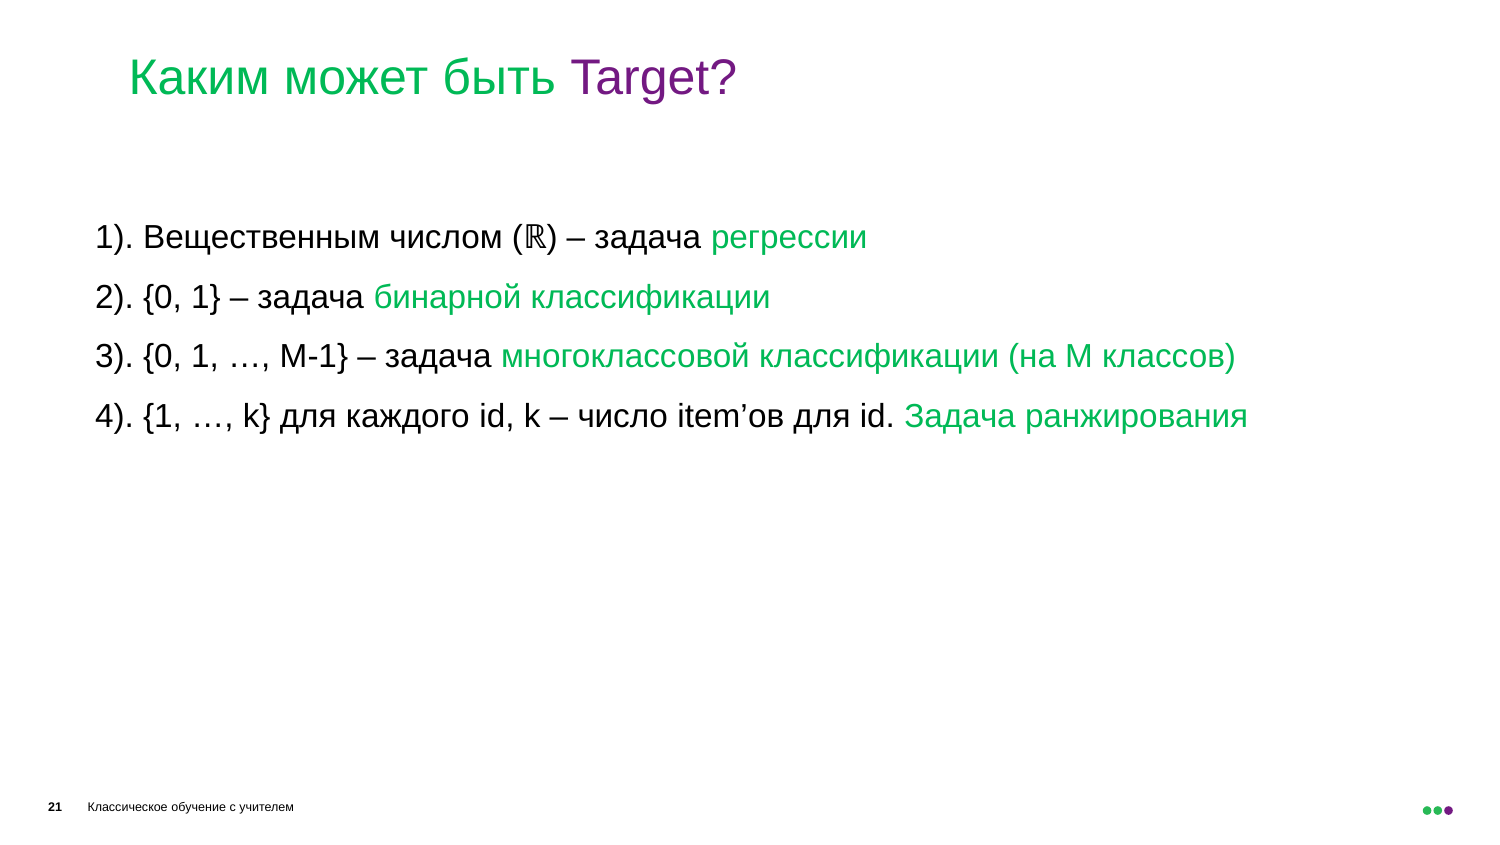

Каким может быть Target?

1). Вещественным числом (ℝ) – задача регрессии
2). {0, 1} – задача бинарной классификации
3). {0, 1, …, M-1} – задача многоклассовой классификации (на М классов)
4). {1, …, k} для каждого id, k – число item’ов для id. Задача ранжирования

21
Классическое обучение с учителем